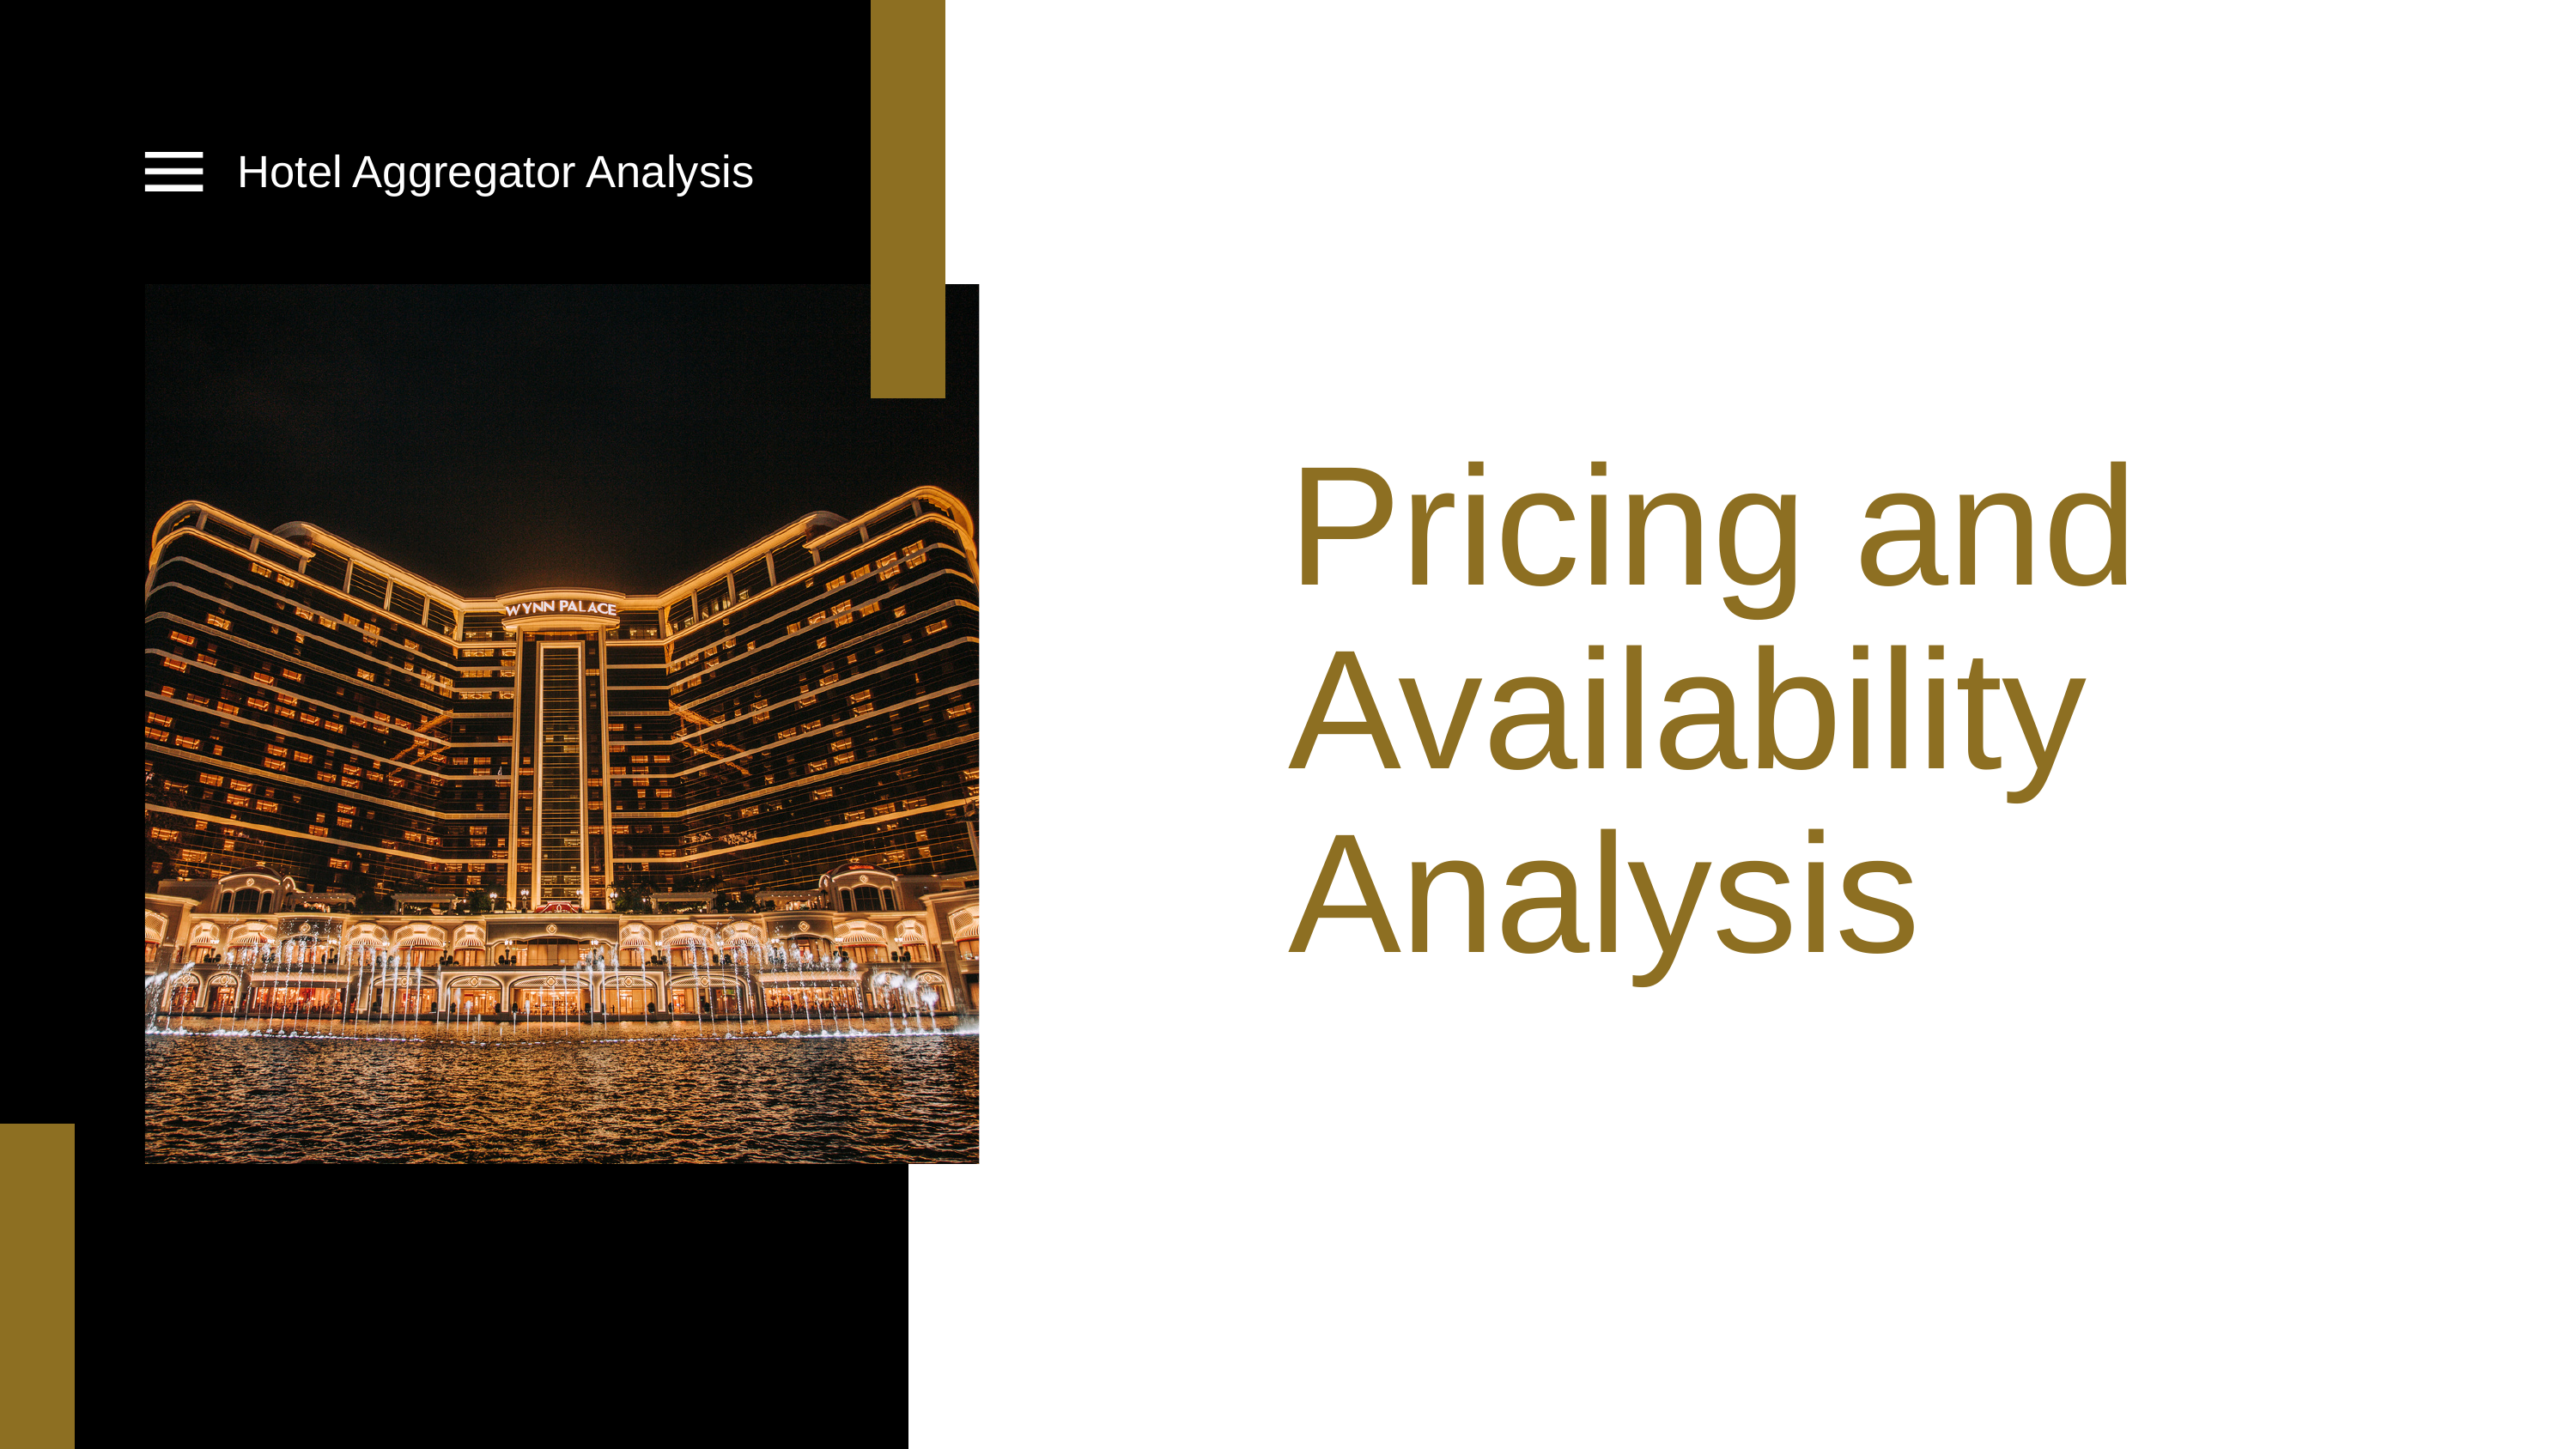

Hotel Aggregator Analysis

Pricing and Availability Analysis